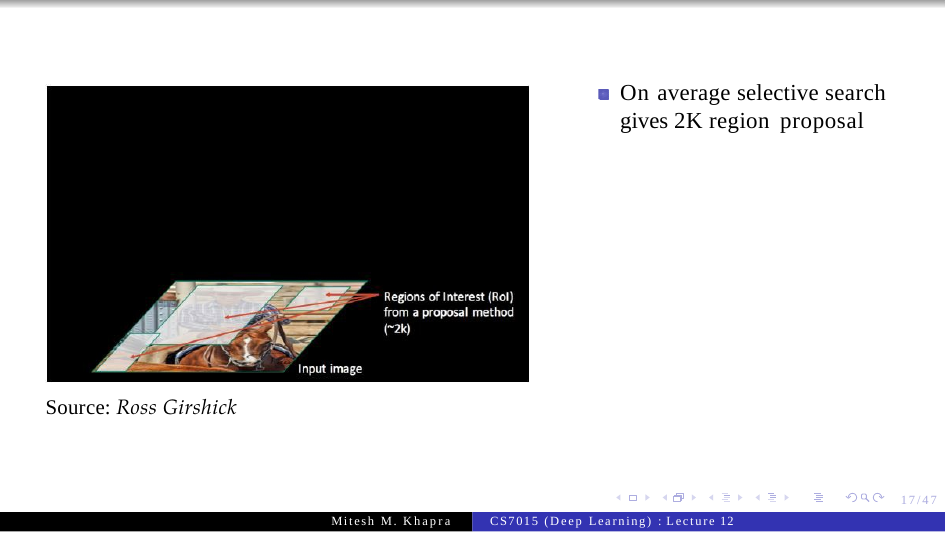

# On average selective search  gives 2K region proposal

Source: Ross Girshick
17/47

Mitesh M. Khapra
CS7015 (Deep Learning) : Lecture 12